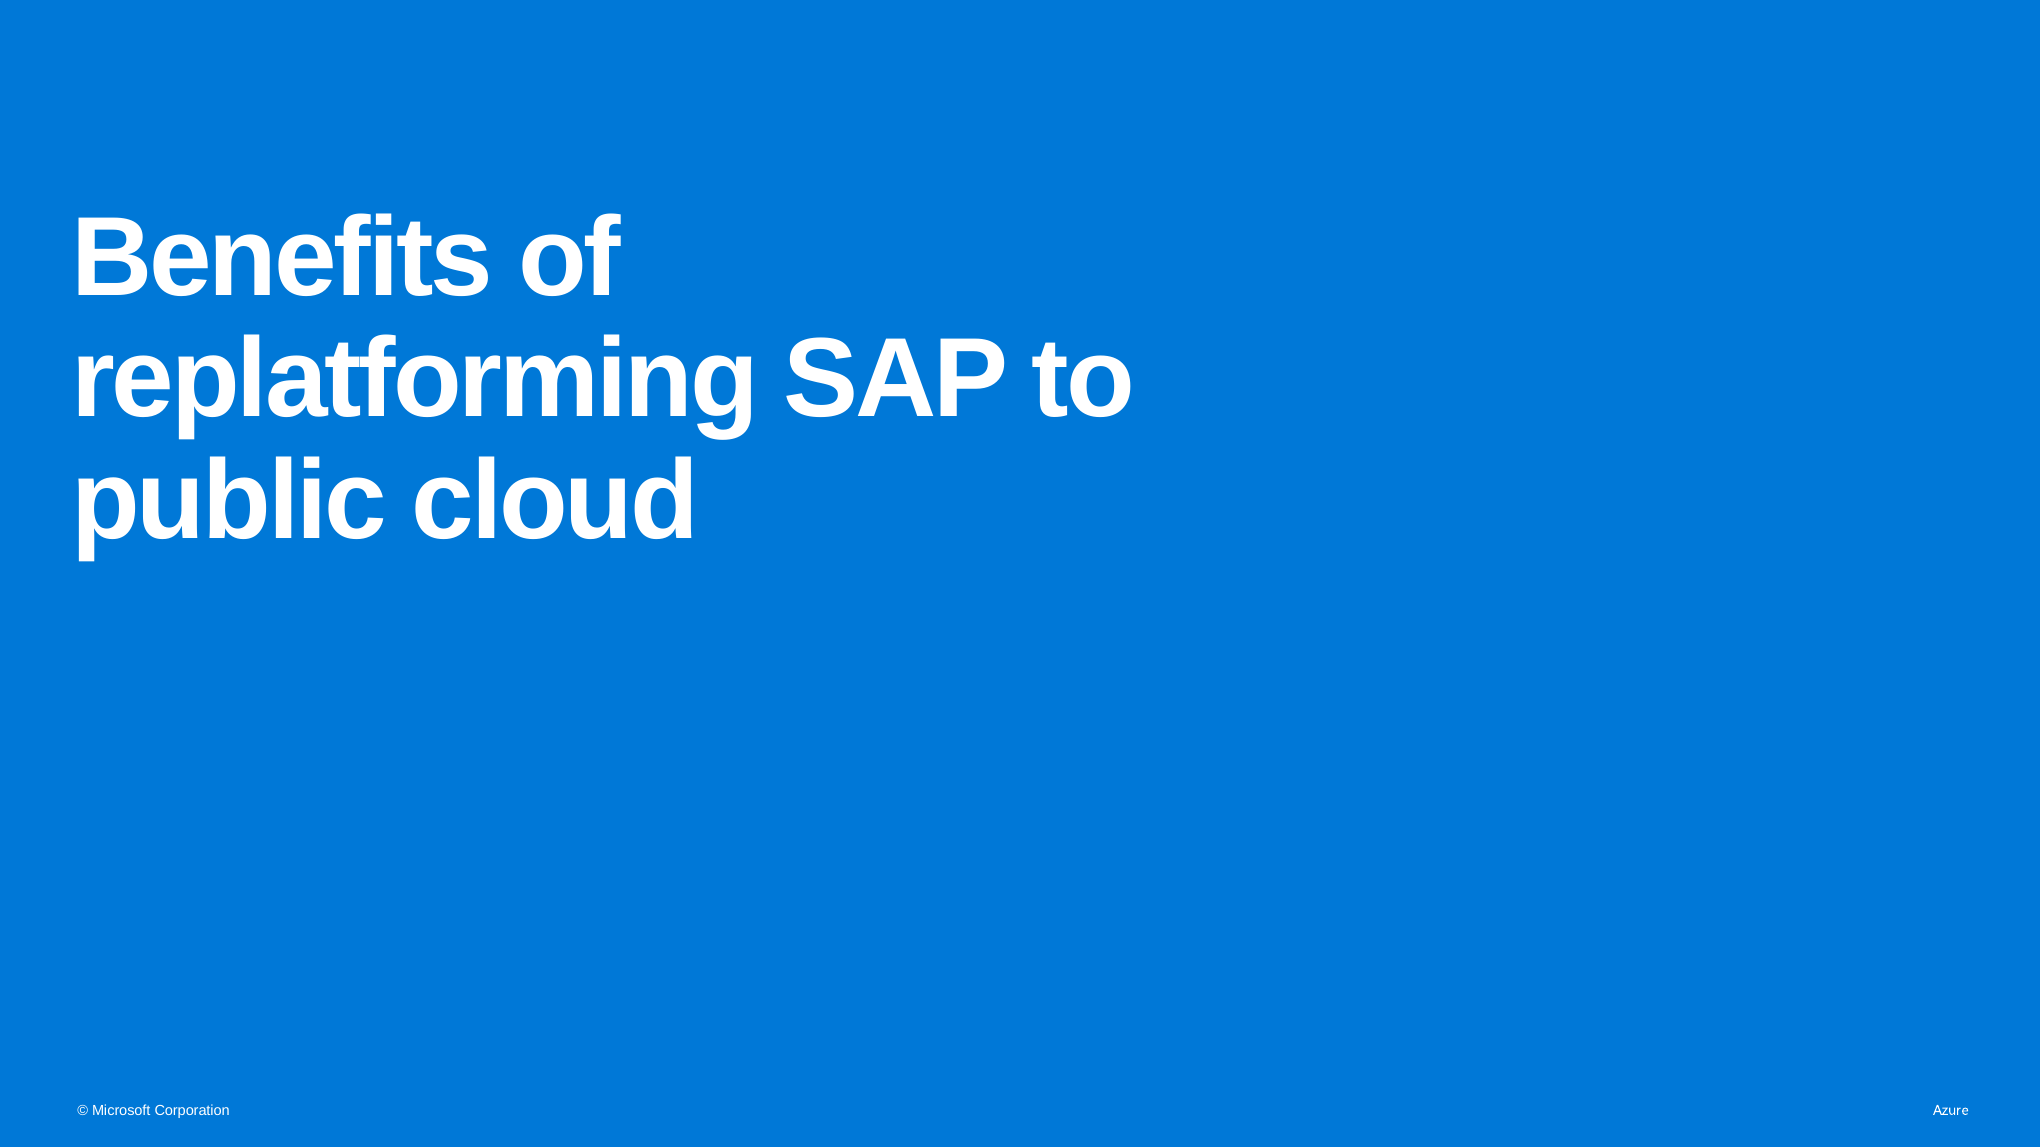

# Benefits of replatforming SAP to public cloud